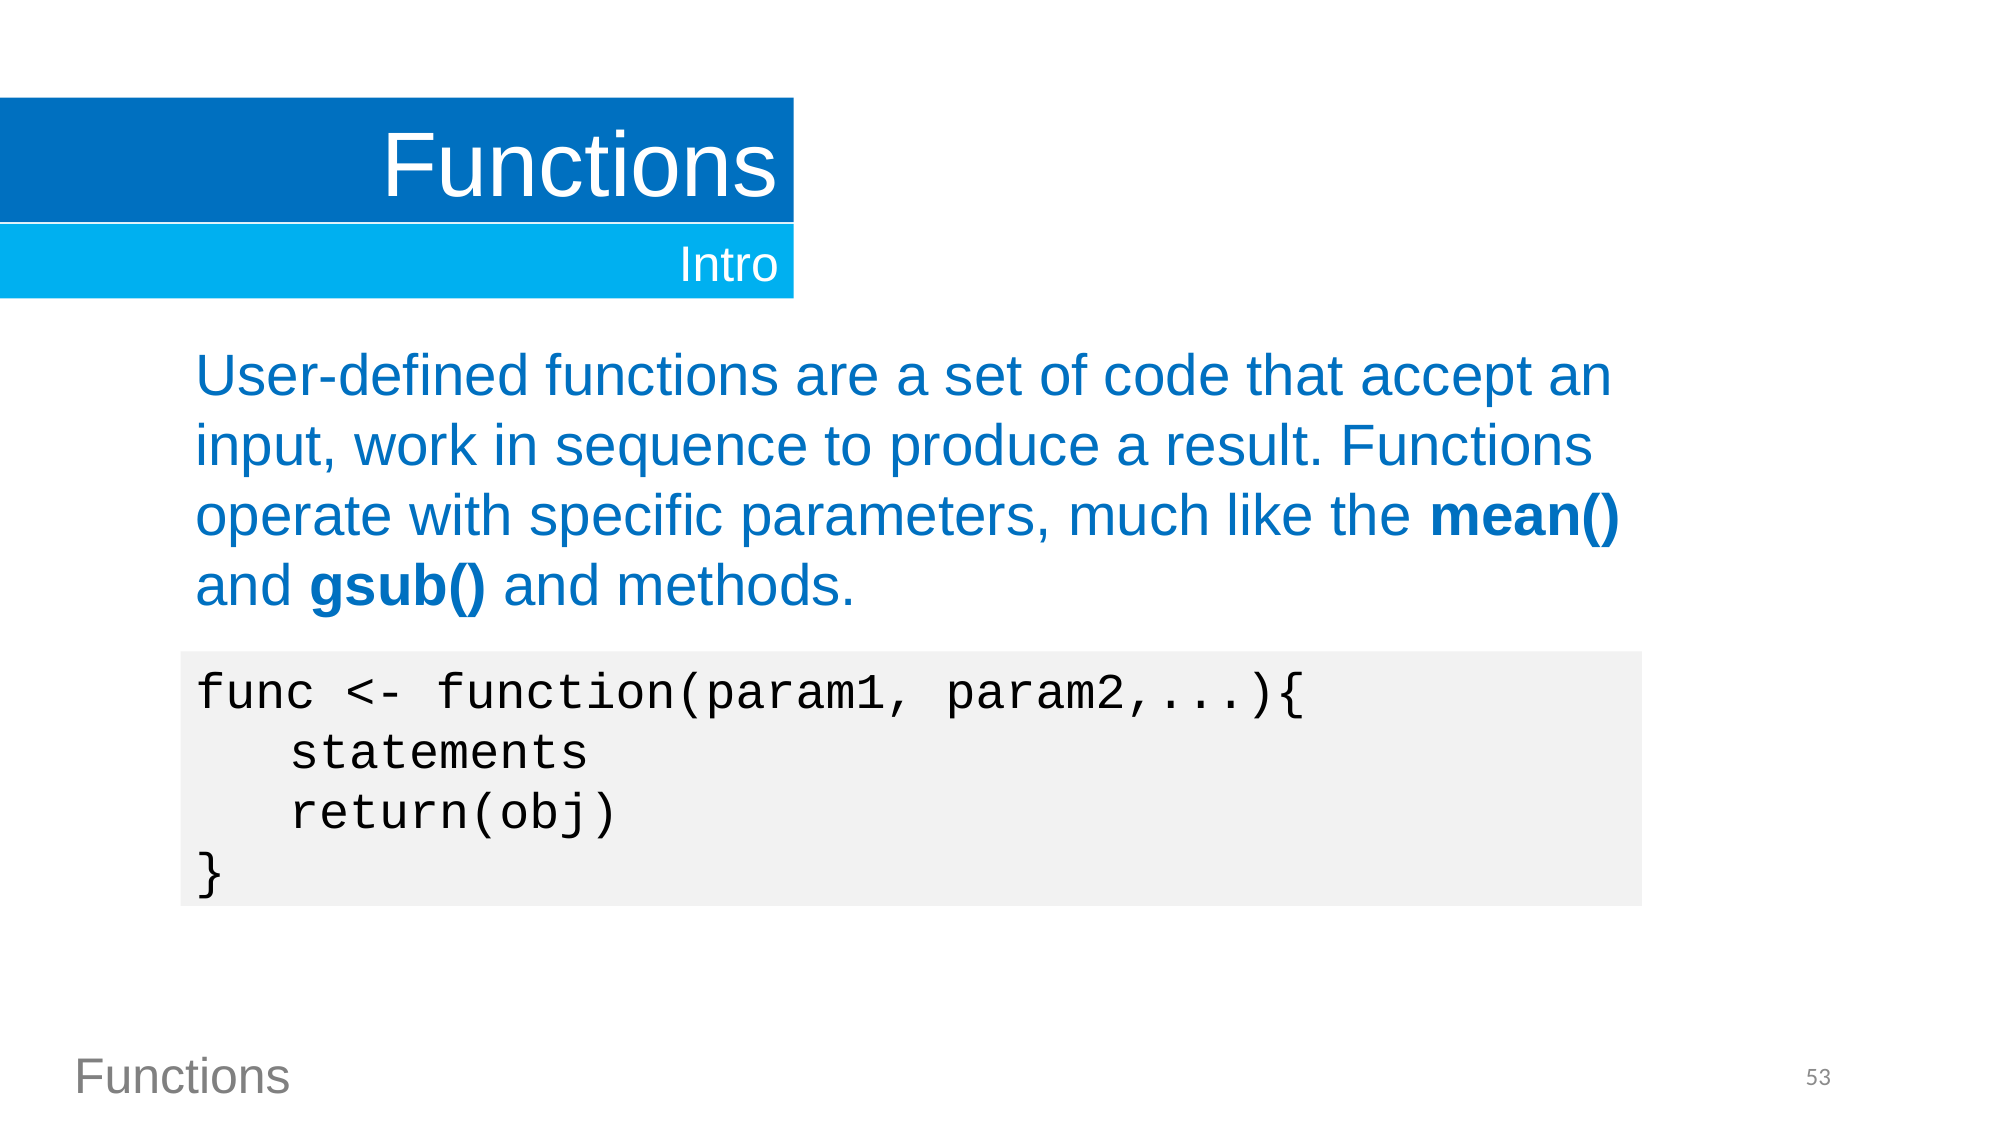

Functions
Intro
User-defined functions are a set of code that accept an input, work in sequence to produce a result. Functions operate with specific parameters, much like the mean() and gsub() and methods.
func <- function(param1, param2,...){
	statements
	return(obj)
}
Functions
53